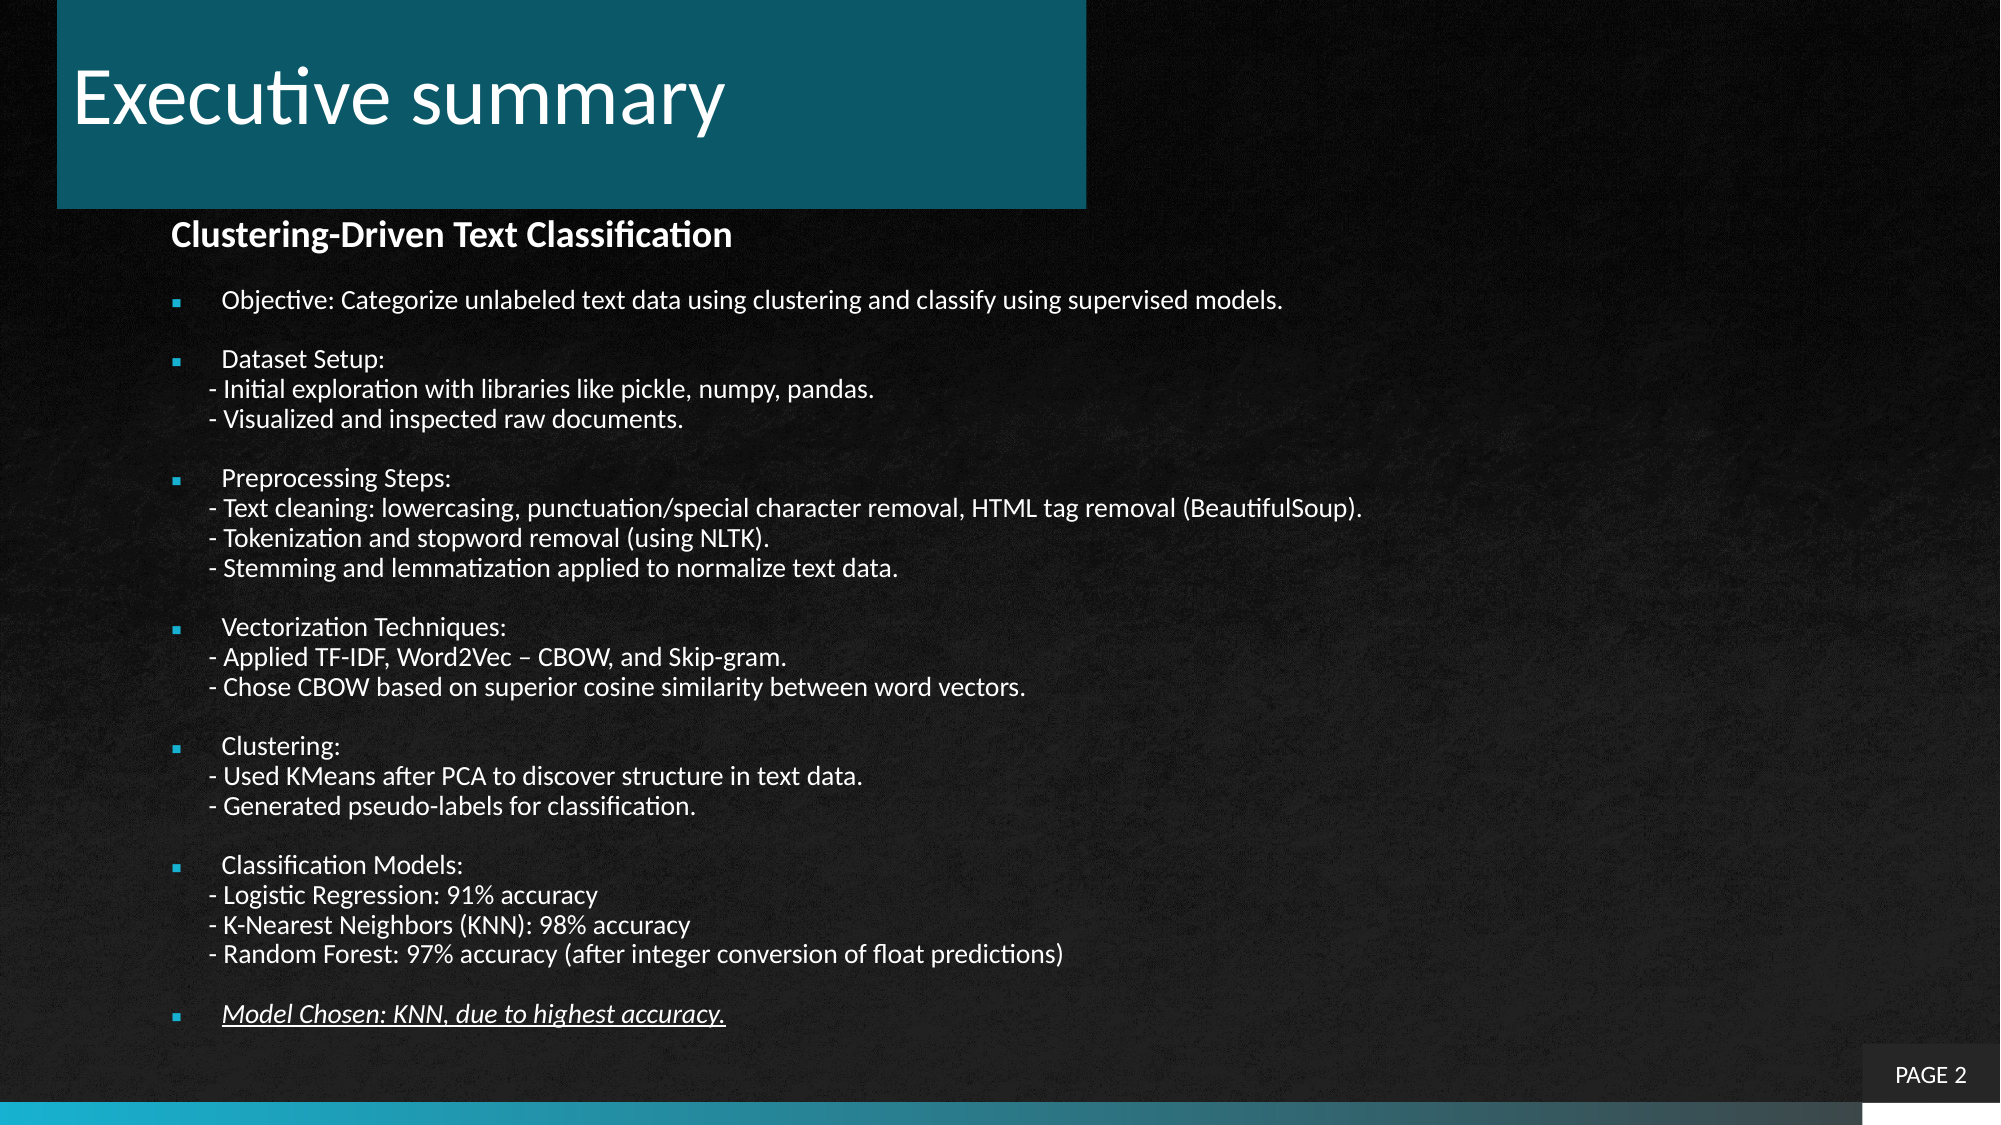

# Executive summary
Clustering-Driven Text Classification

Objective: Categorize unlabeled text data using clustering and classify using supervised models.

Dataset Setup:
      - Initial exploration with libraries like pickle, numpy, pandas.
      - Visualized and inspected raw documents.

Preprocessing Steps:
      - Text cleaning: lowercasing, punctuation/special character removal, HTML tag removal (BeautifulSoup).
      - Tokenization and stopword removal (using NLTK).
      - Stemming and lemmatization applied to normalize text data.

Vectorization Techniques:
      - Applied TF-IDF, Word2Vec – CBOW, and Skip-gram.
      - Chose CBOW based on superior cosine similarity between word vectors.

Clustering:
      - Used KMeans after PCA to discover structure in text data.
      - Generated pseudo-labels for classification.

Classification Models:
      - Logistic Regression: 91% accuracy
      - K-Nearest Neighbors (KNN): 98% accuracy
      - Random Forest: 97% accuracy (after integer conversion of float predictions)

Model Chosen: KNN, due to highest accuracy.
PAGE 2